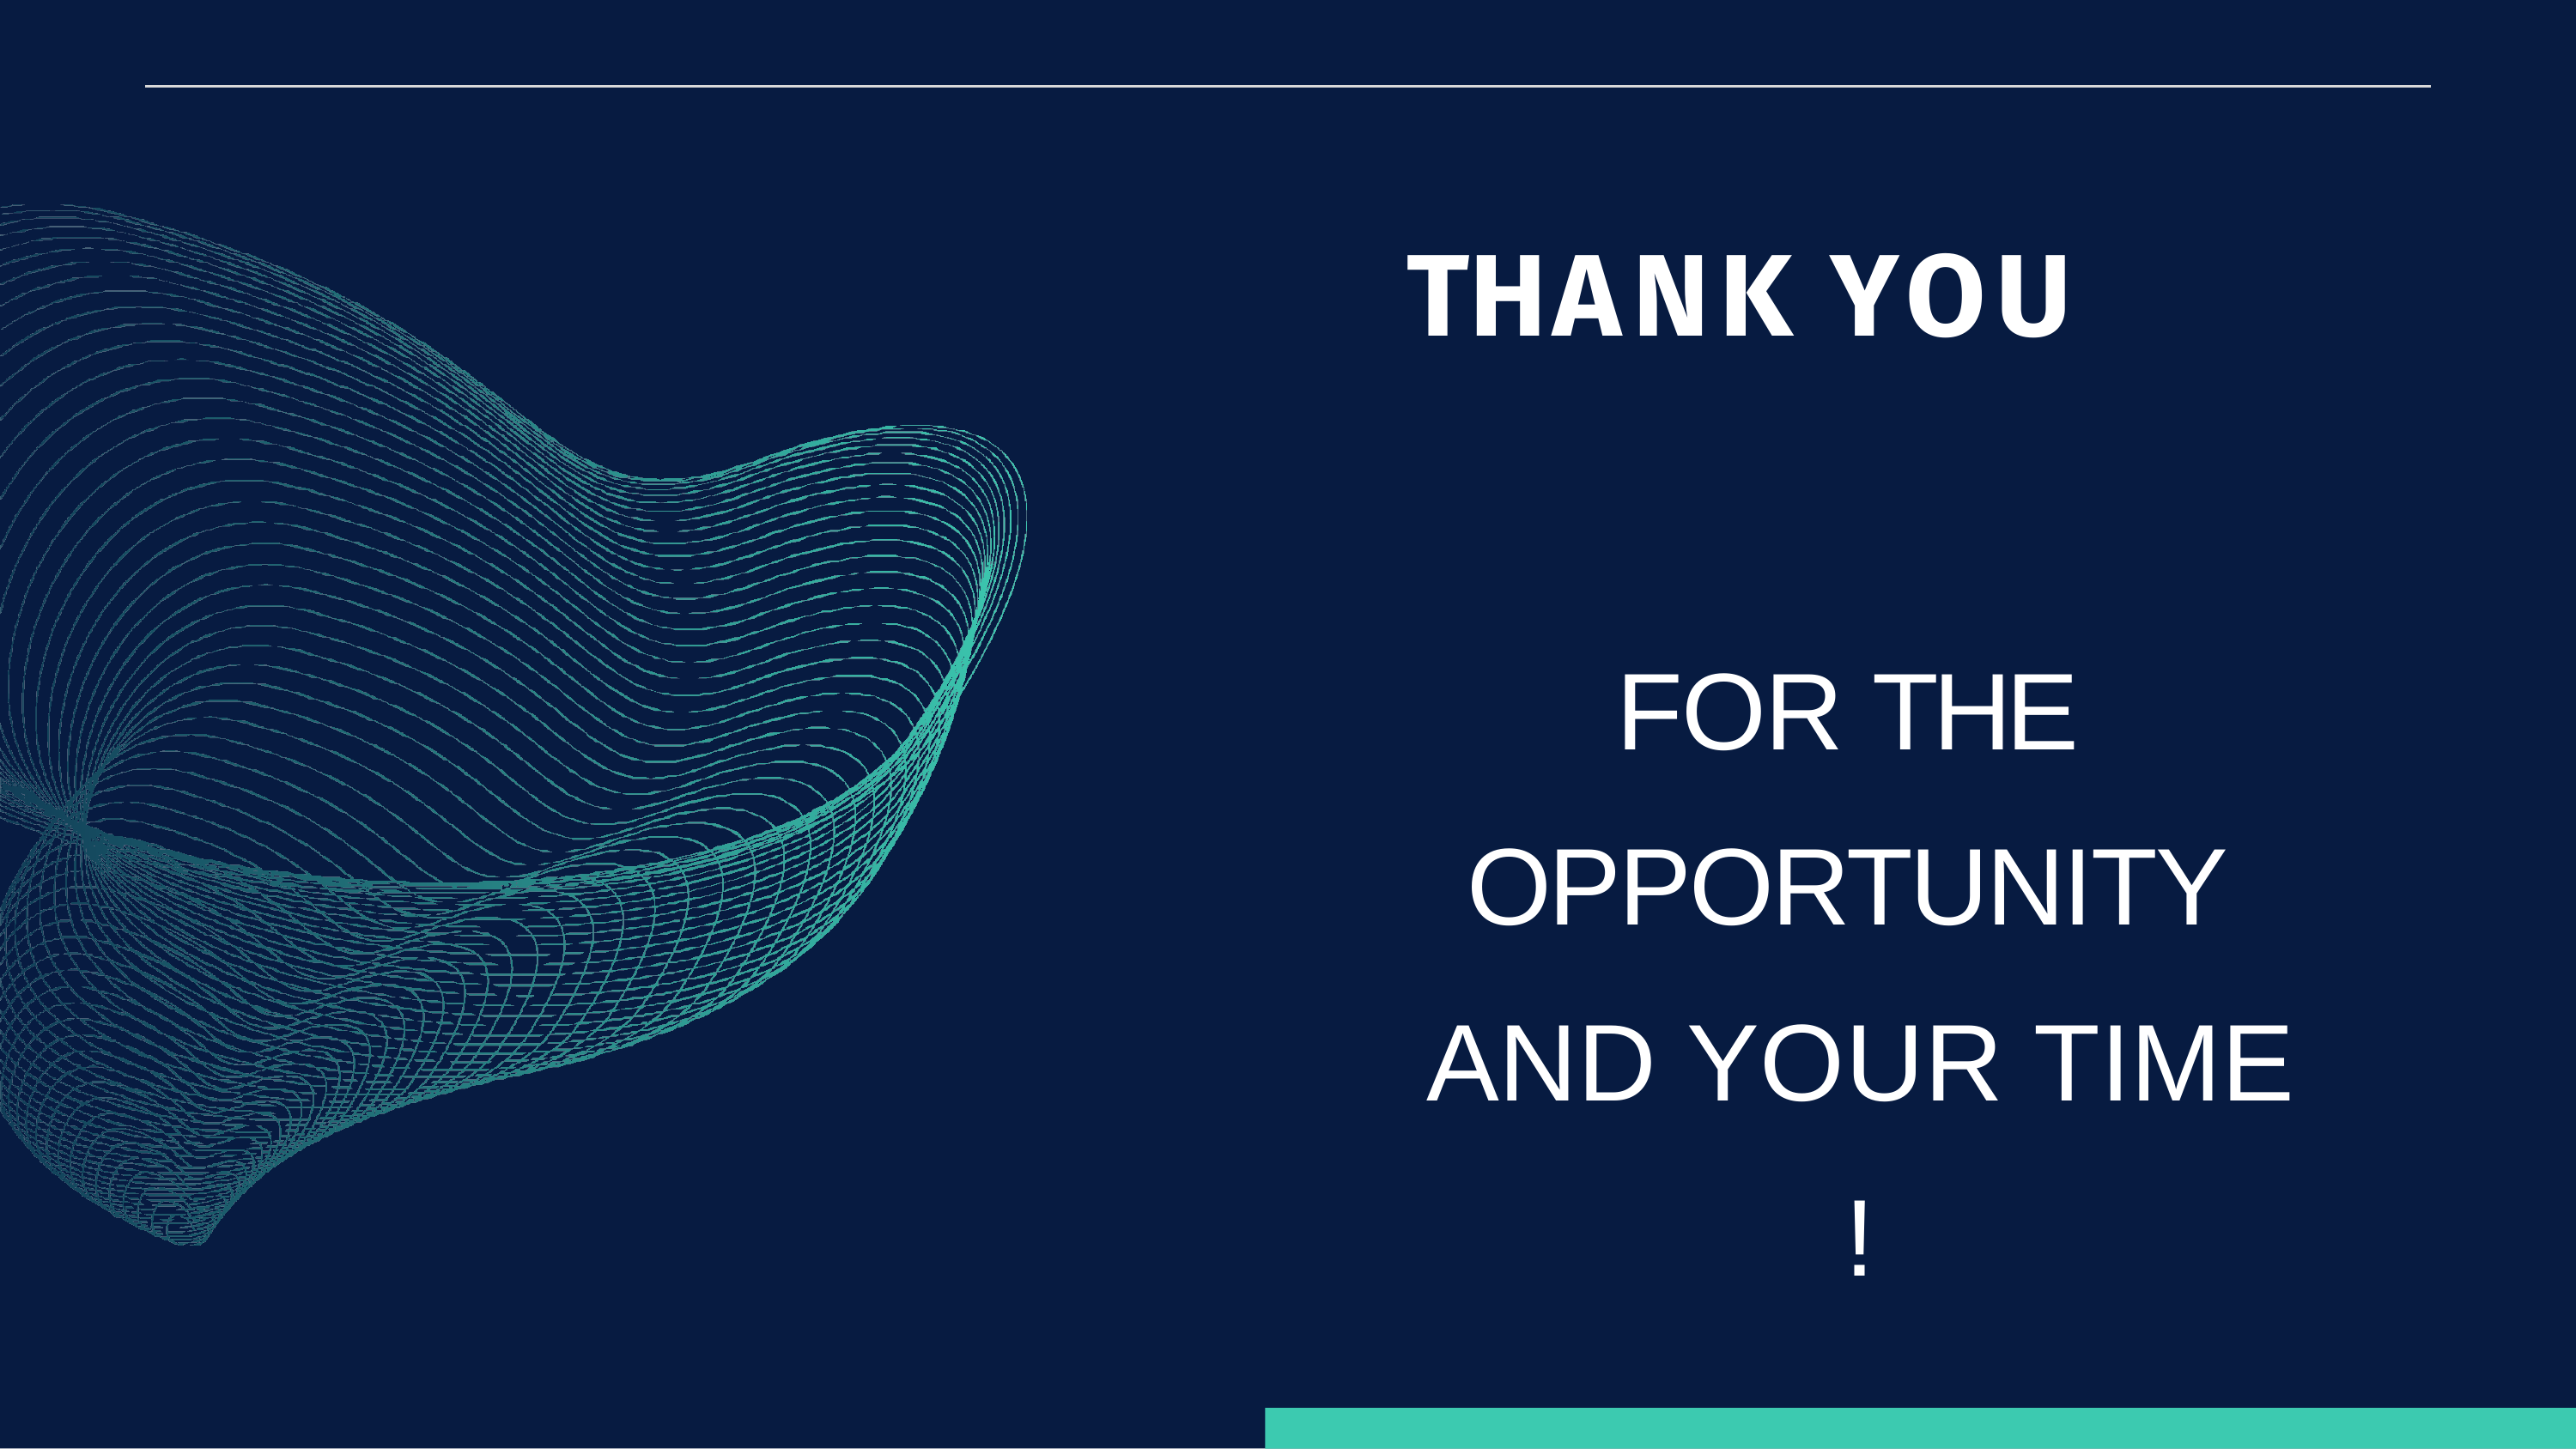

# THANK YOU
FOR THE  OPPORTUNITY  AND YOUR TIME !